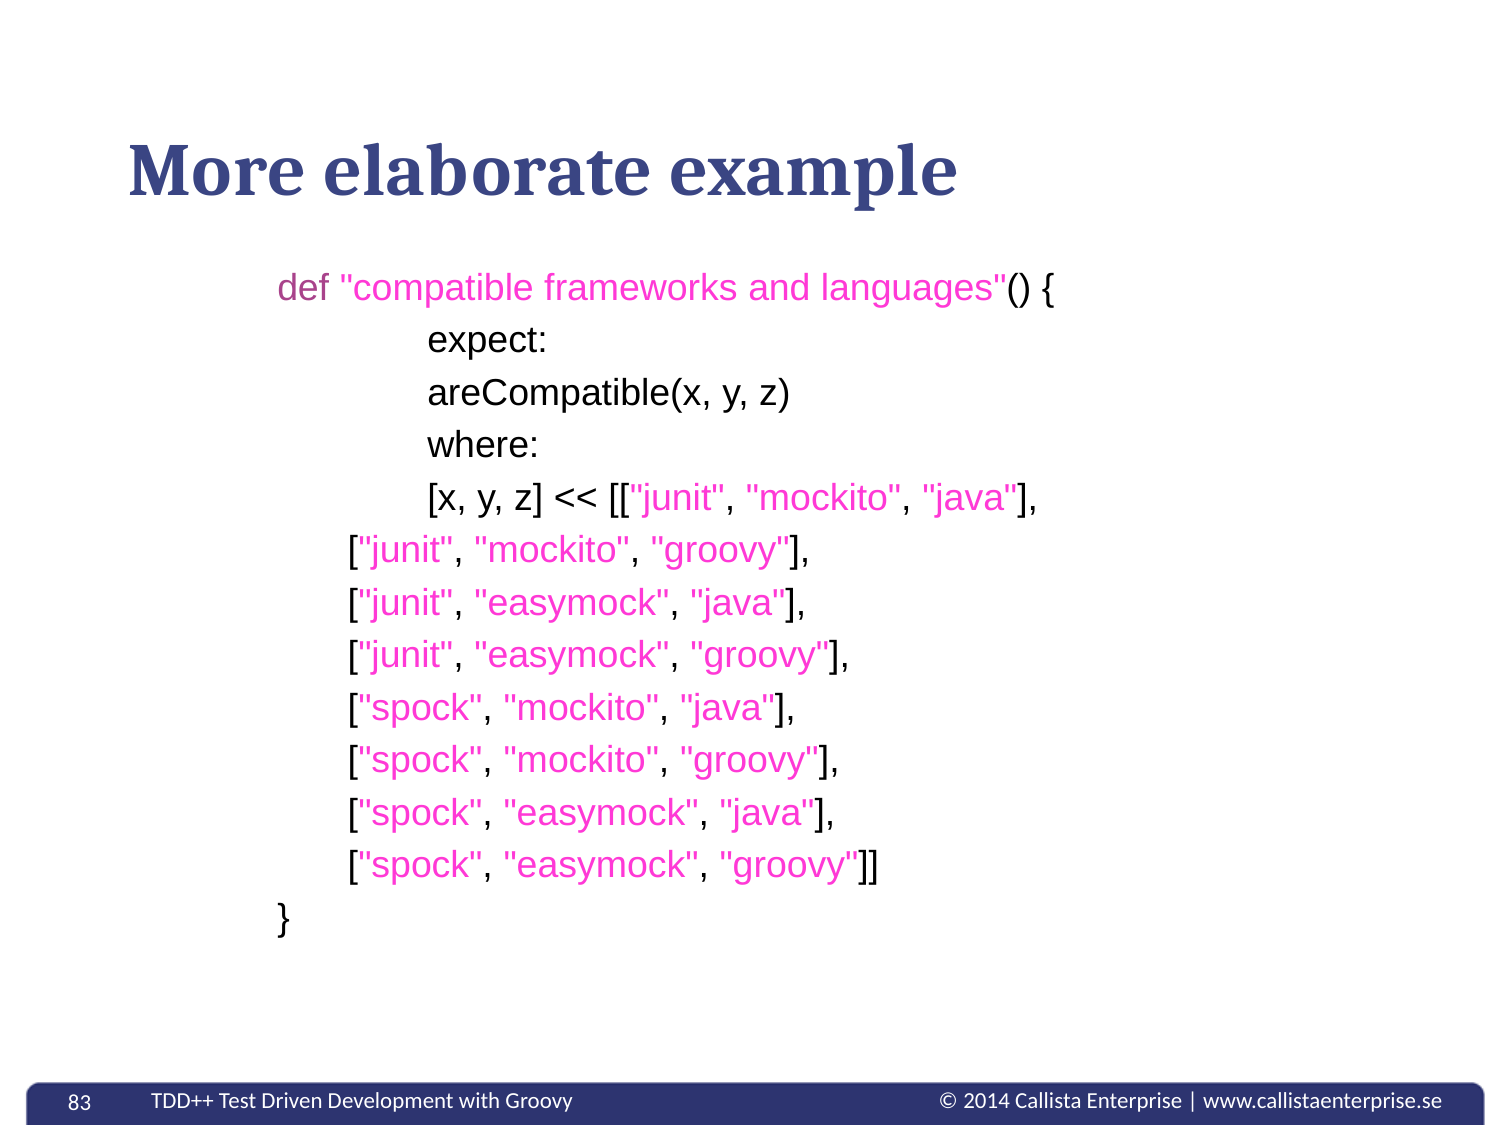

# More elaborate example
	def "compatible frameworks and languages"() {
		expect:
		areCompatible(x, y, z)
		where:
		[x, y, z] << [["junit", "mockito", "java"],
                     ["junit", "mockito", "groovy"],
                     ["junit", "easymock", "java"],
                     ["junit", "easymock", "groovy"],
                     ["spock", "mockito", "java"],
                     ["spock", "mockito", "groovy"],
                     ["spock", "easymock", "java"],
                     ["spock", "easymock", "groovy"]]
 	}